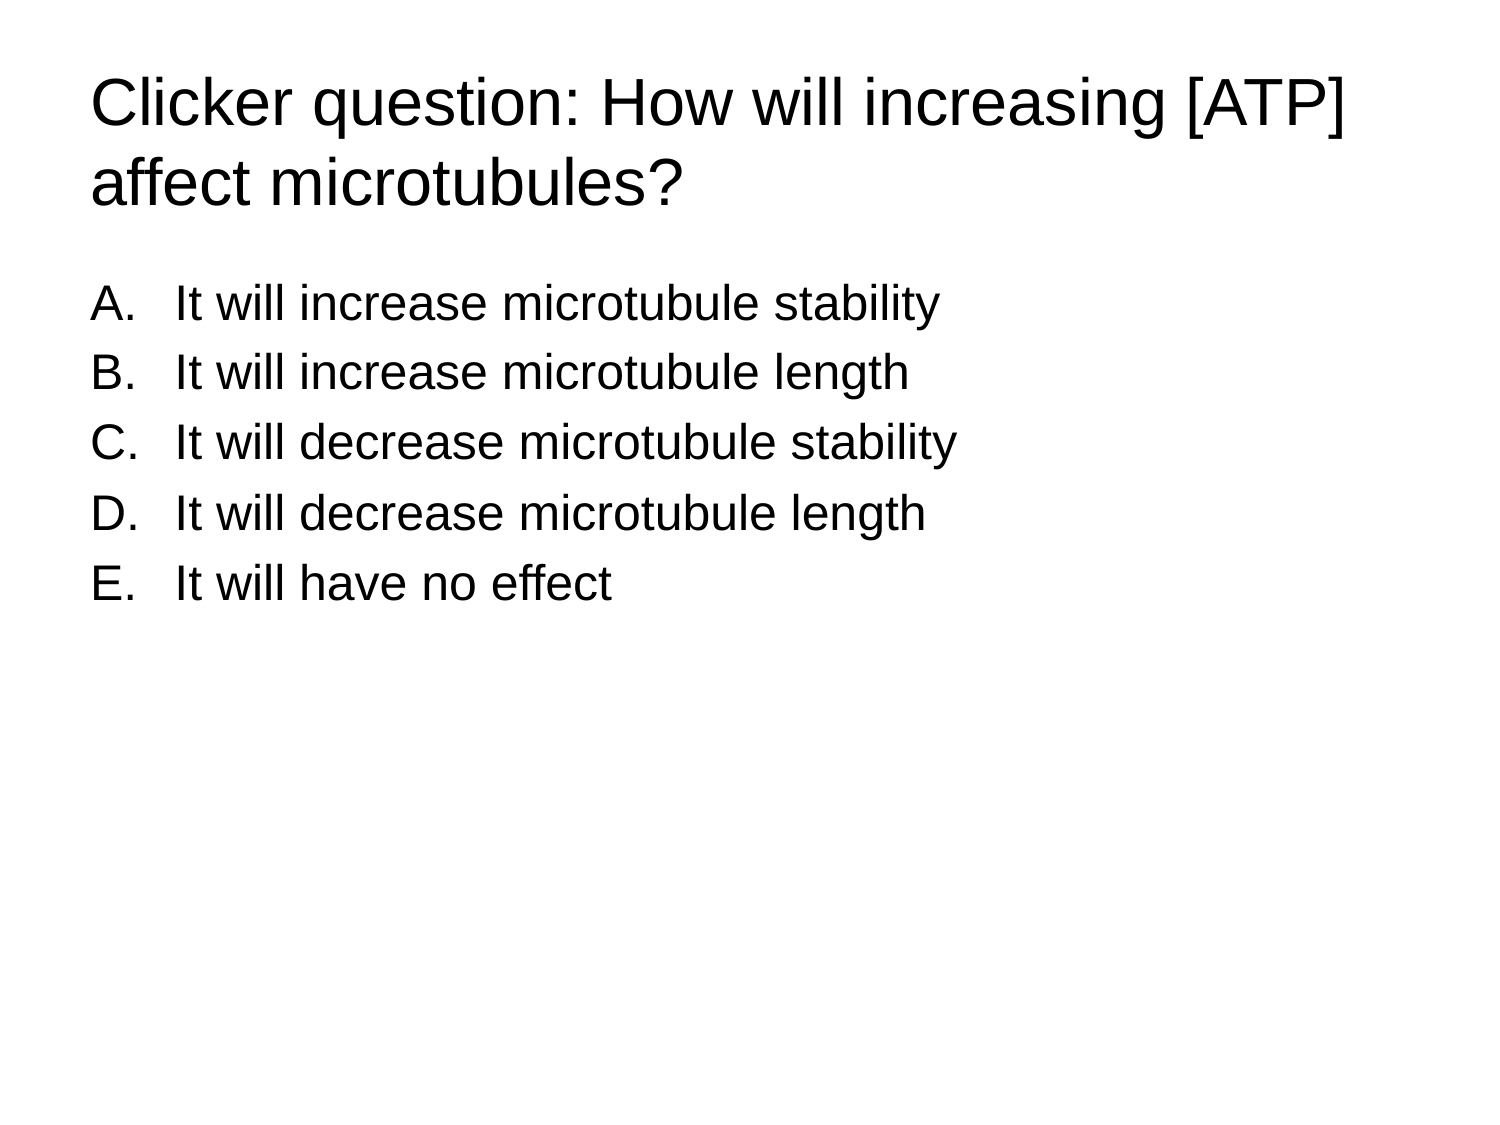

# Clicker question: How will increasing [ATP] affect microtubules?
It will increase microtubule stability
It will increase microtubule length
It will decrease microtubule stability
It will decrease microtubule length
It will have no effect